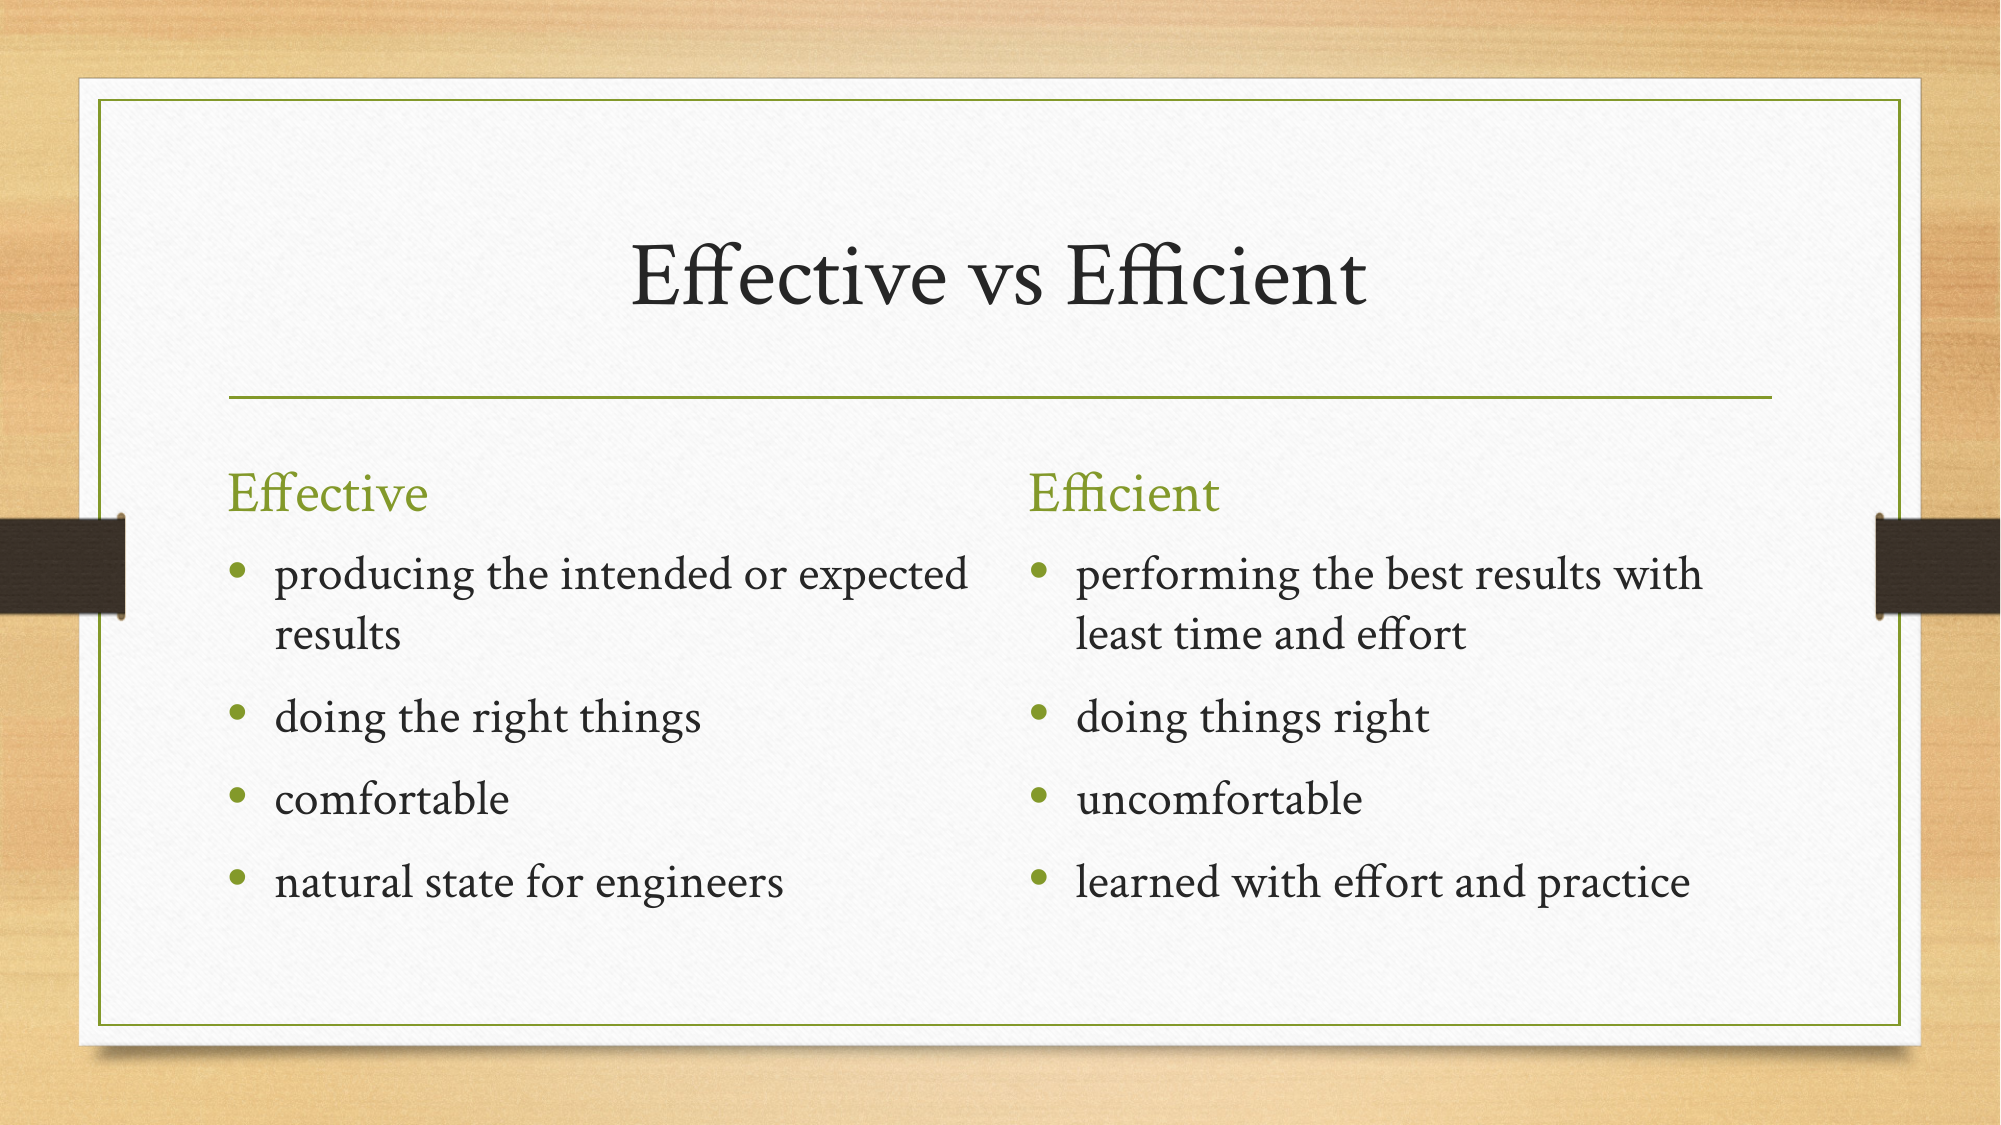

# Effective vs Efficient
Effective
Efficient
producing the intended or expected results
doing the right things
comfortable
natural state for engineers

performing the best results with least time and effort
doing things right
uncomfortable
learned with effort and practice